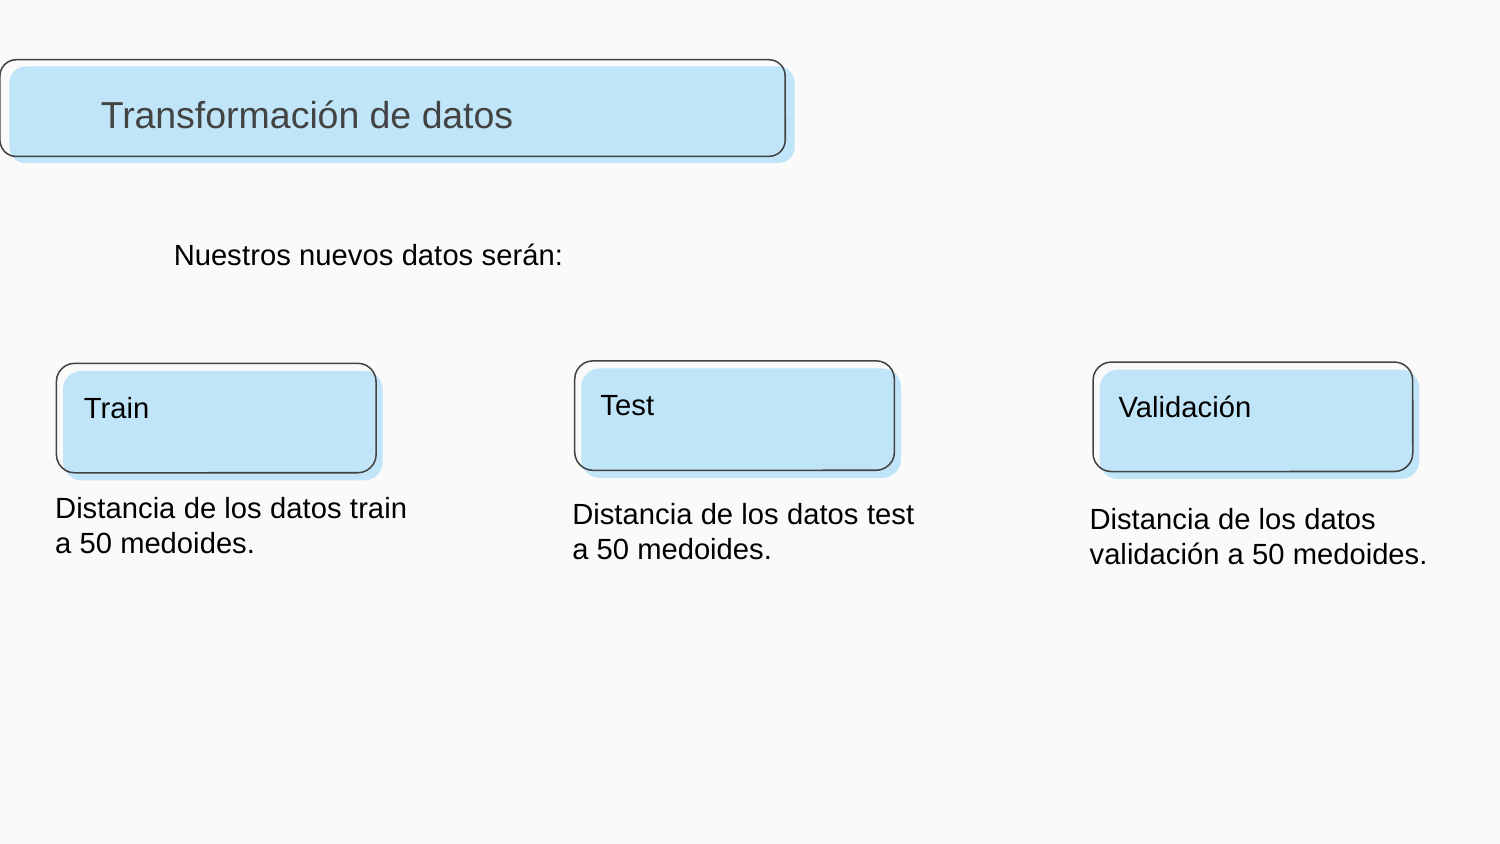

Transformación de datos
Nuestros nuevos datos serán:

Test

Validación

Train

Distancia de los datos train a 50 medoides.
Distancia de los datos test a 50 medoides.
Distancia de los datos validación a 50 medoides.